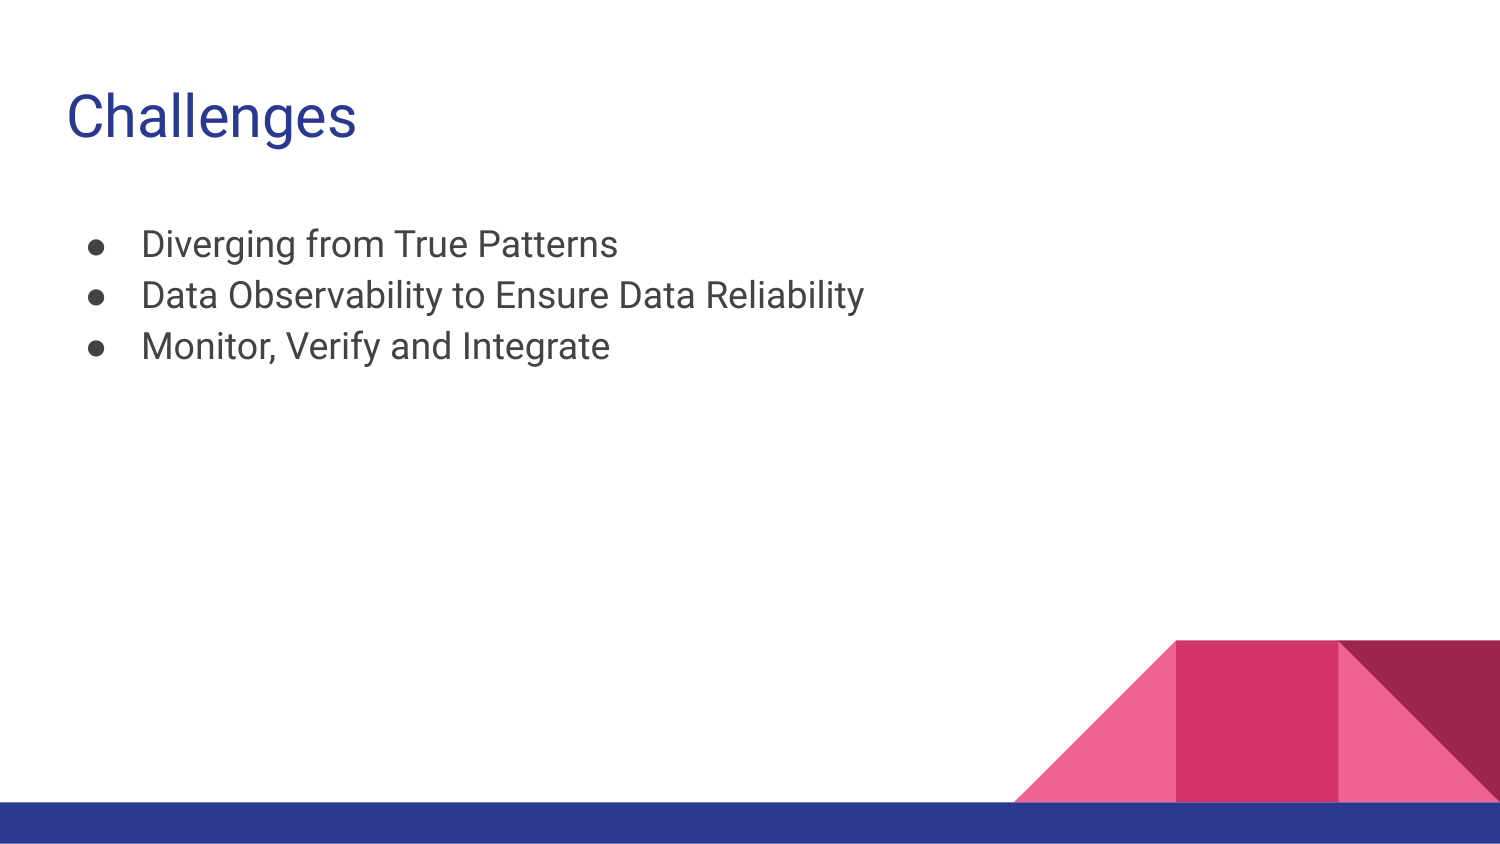

# Challenges
Diverging from True Patterns
Data Observability to Ensure Data Reliability
Monitor, Verify and Integrate